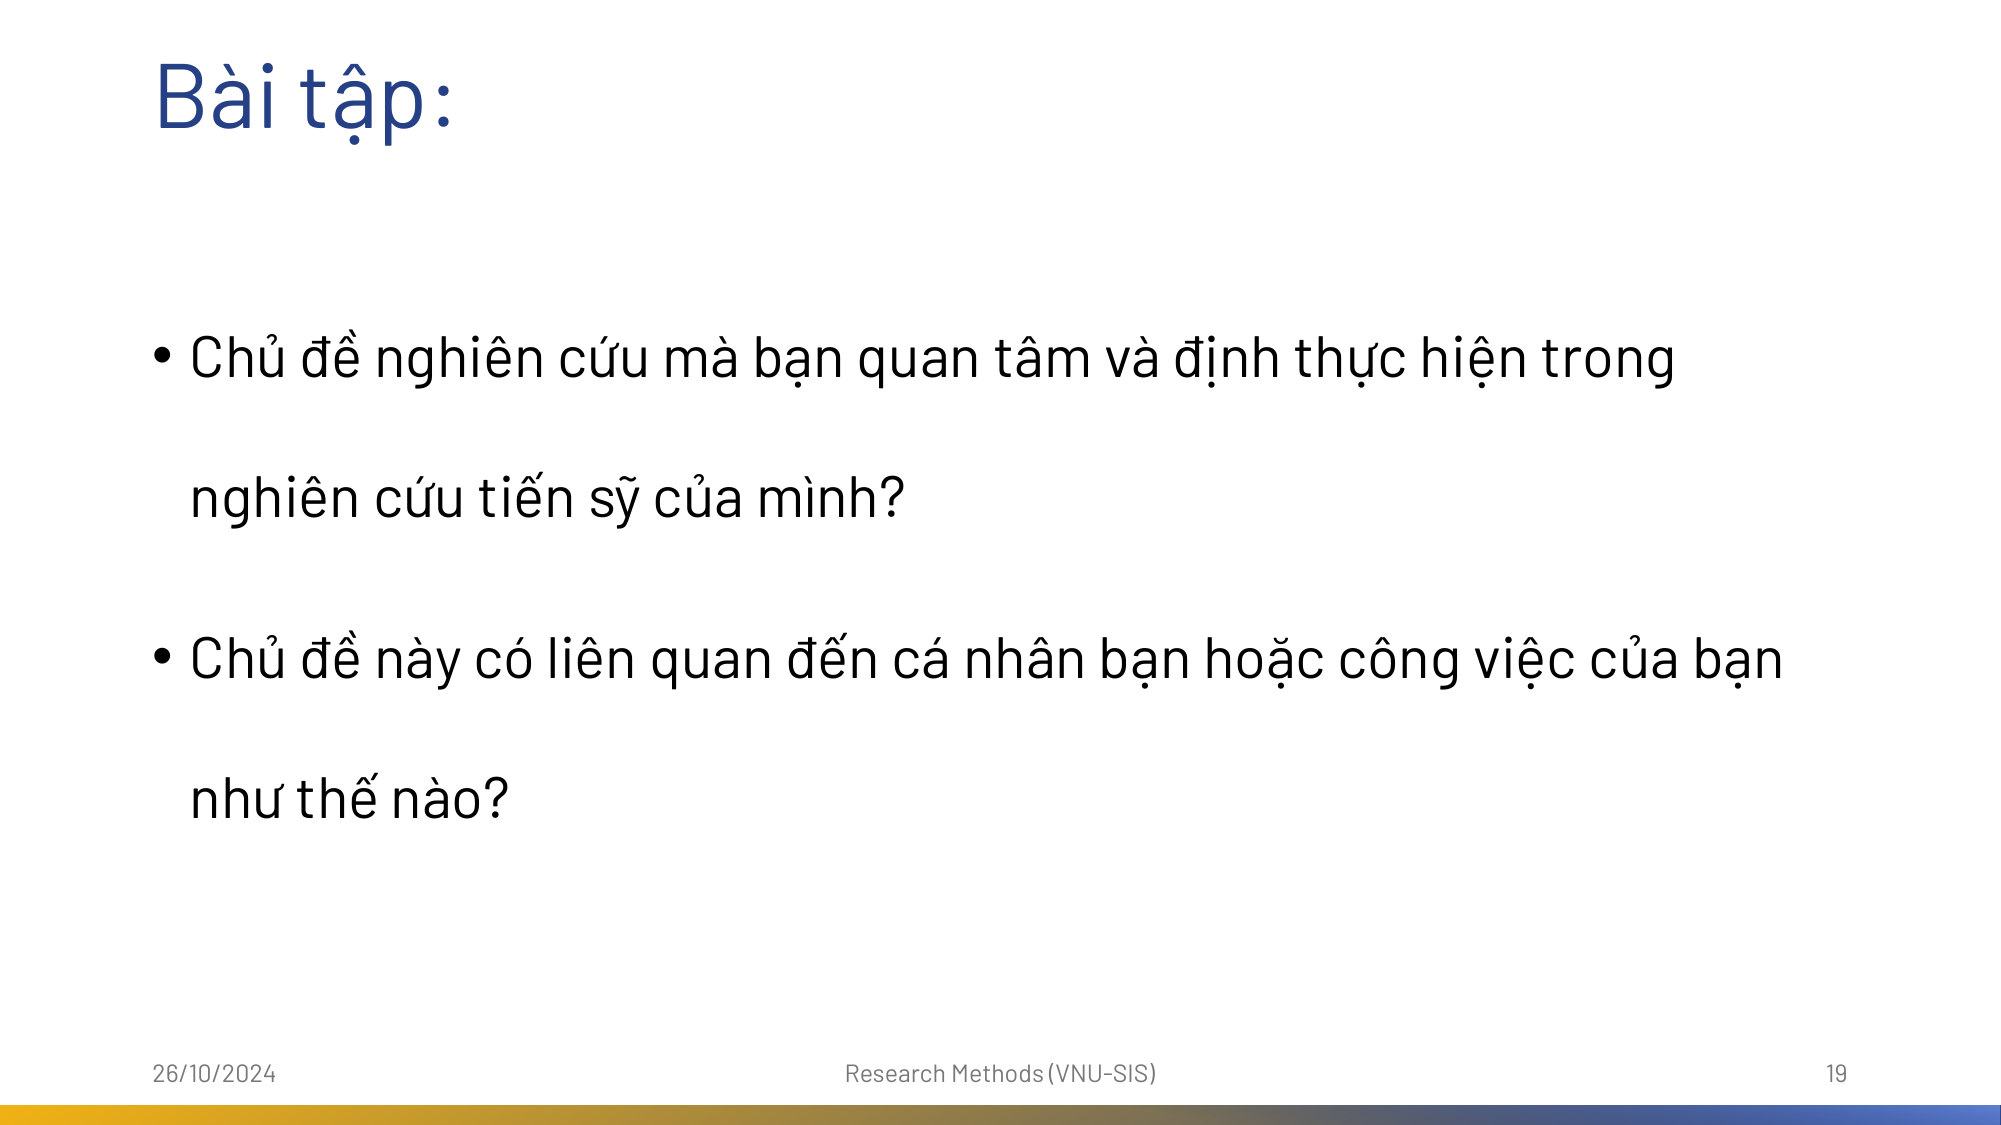

# Bài tập:
Chủ đề nghiên cứu mà bạn quan tâm và định thực hiện trong nghiên cứu tiến sỹ của mình?
Chủ đề này có liên quan đến cá nhân bạn hoặc công việc của bạn như thế nào?

26/10/2024
Research Methods (VNU-SIS)
19